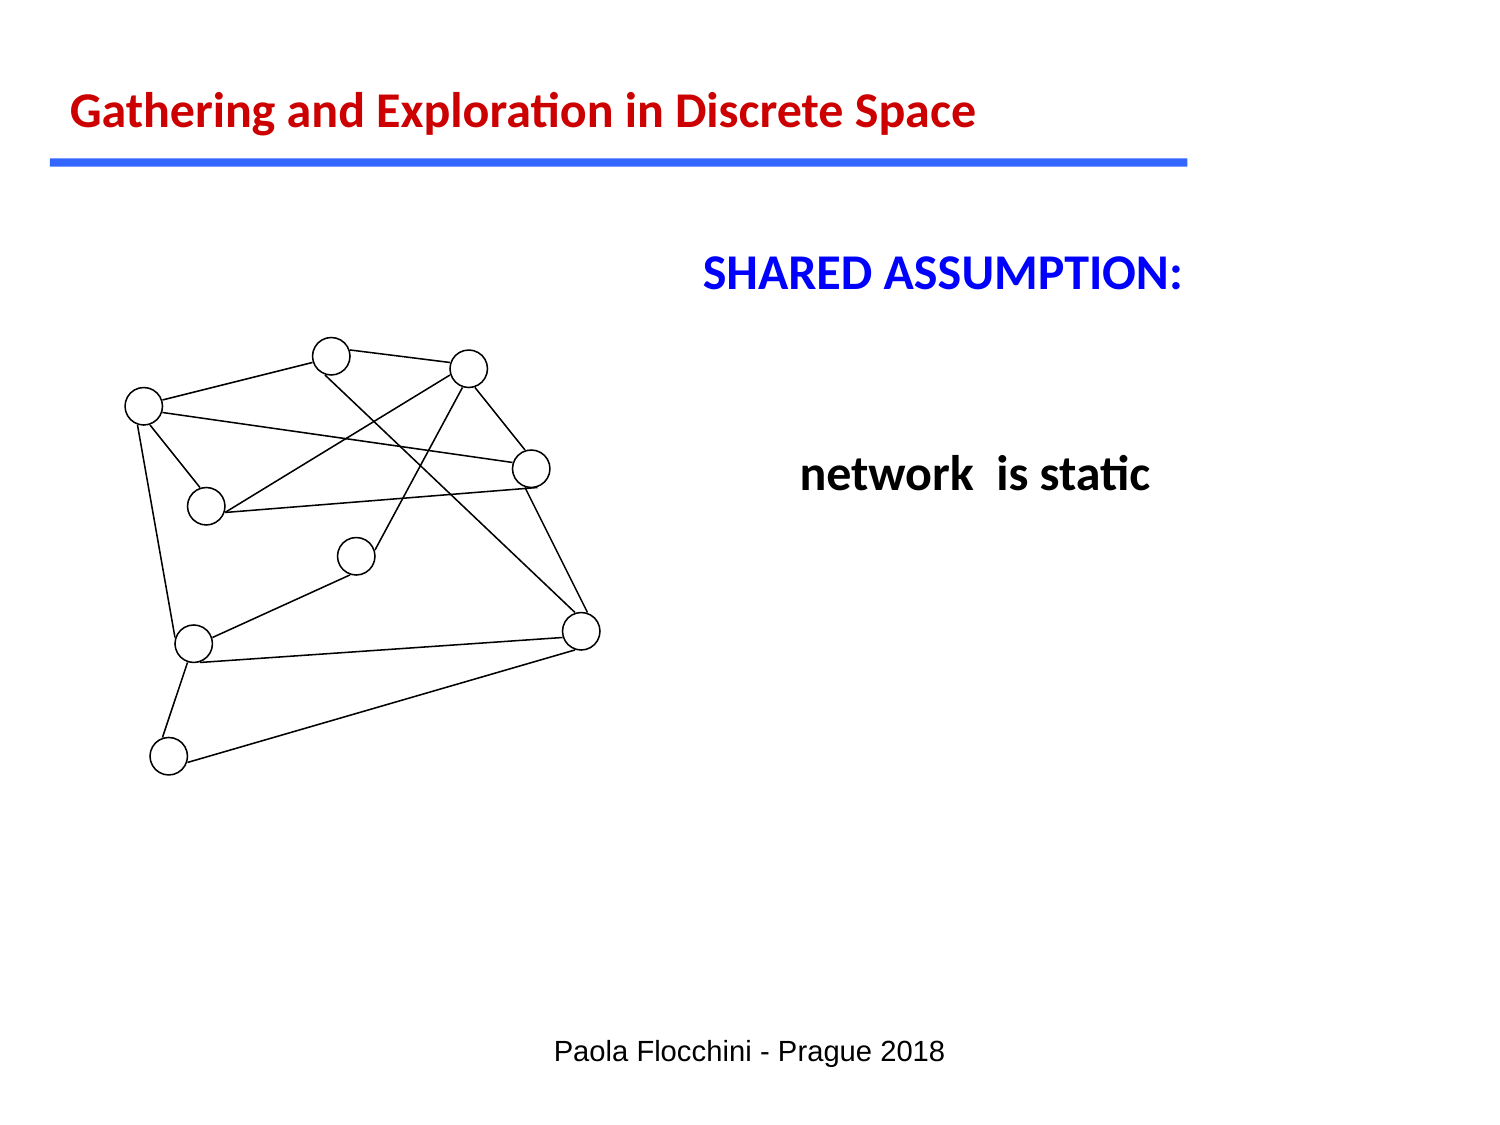

Gathering and Exploration in Discrete Space

  SHARED ASSUMPTION:

 network  is static

Paola Flocchini - Prague 2018